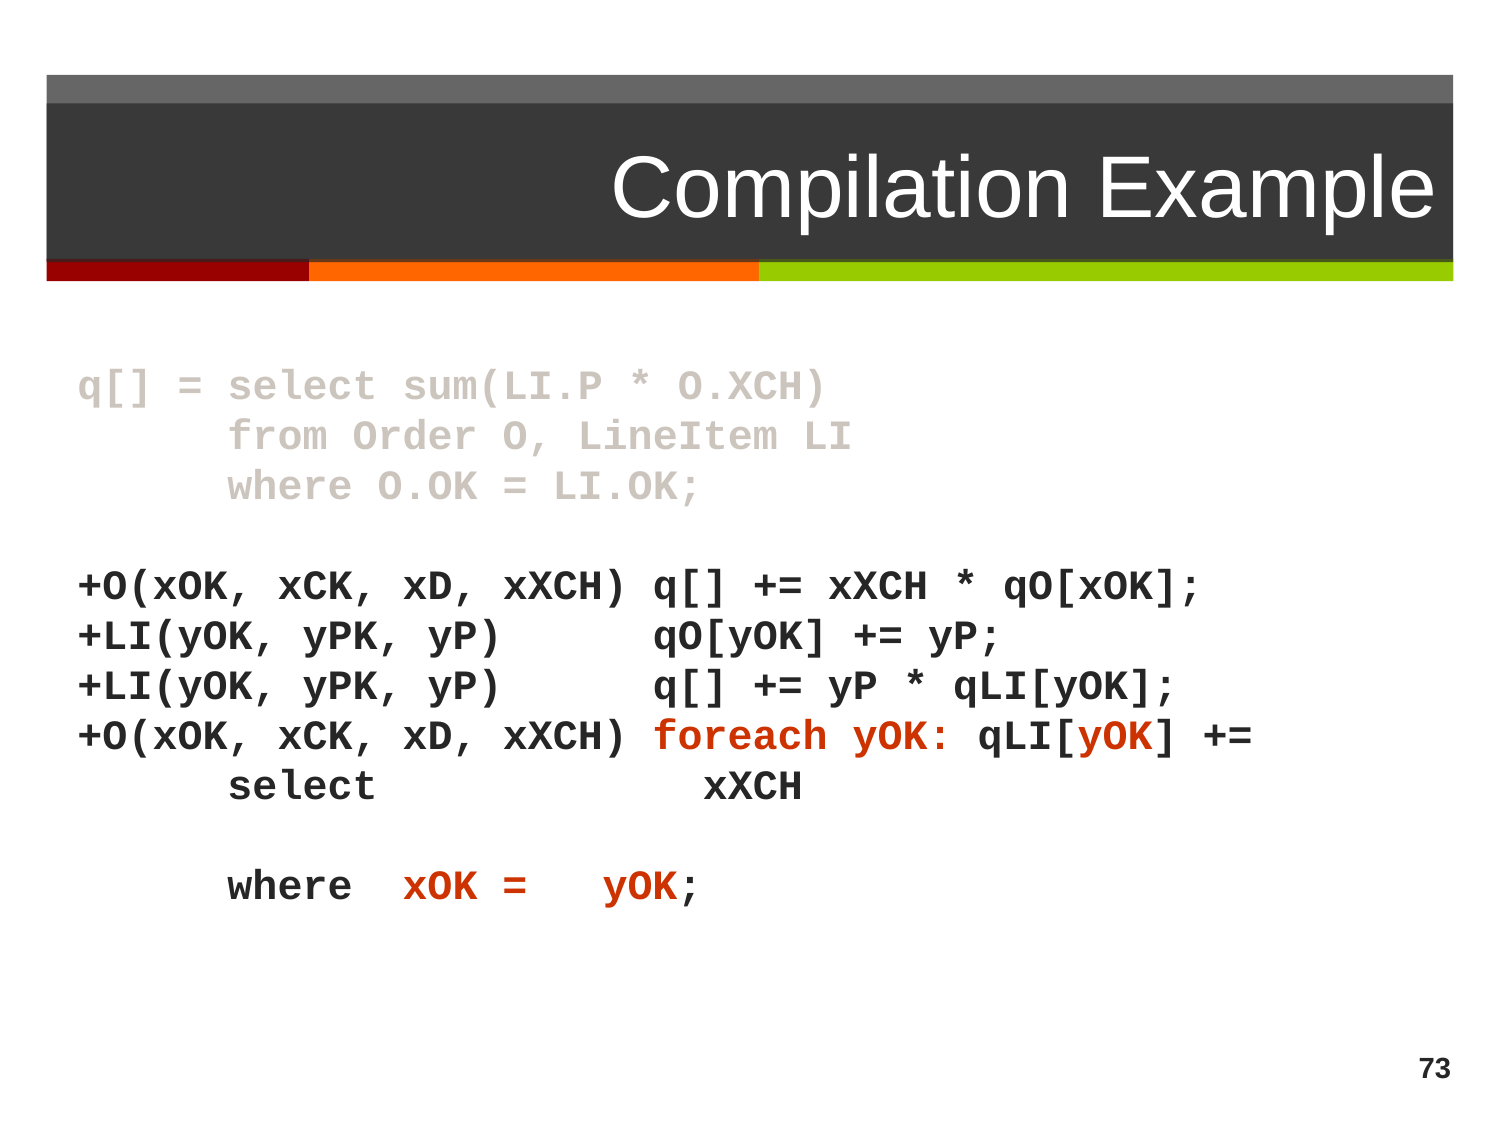

Compilation Example
q[] = select sum(LI.P * O.XCH)
      from Order O, LineItem LI
      where O.OK = LI.OK;

+O(xOK, xCK, xD, xXCH) q[] += xXCH * qO[xOK];
+LI(yOK, yPK, yP)      qO[yOK] += yP;
+LI(yOK, yPK, yP)      q[] += yP * qLI[yOK];
+O(xOK, xCK, xD, xXCH) foreach yOK: qLI[yOK] +=
      select             xXCH

      where  xOK =   yOK;